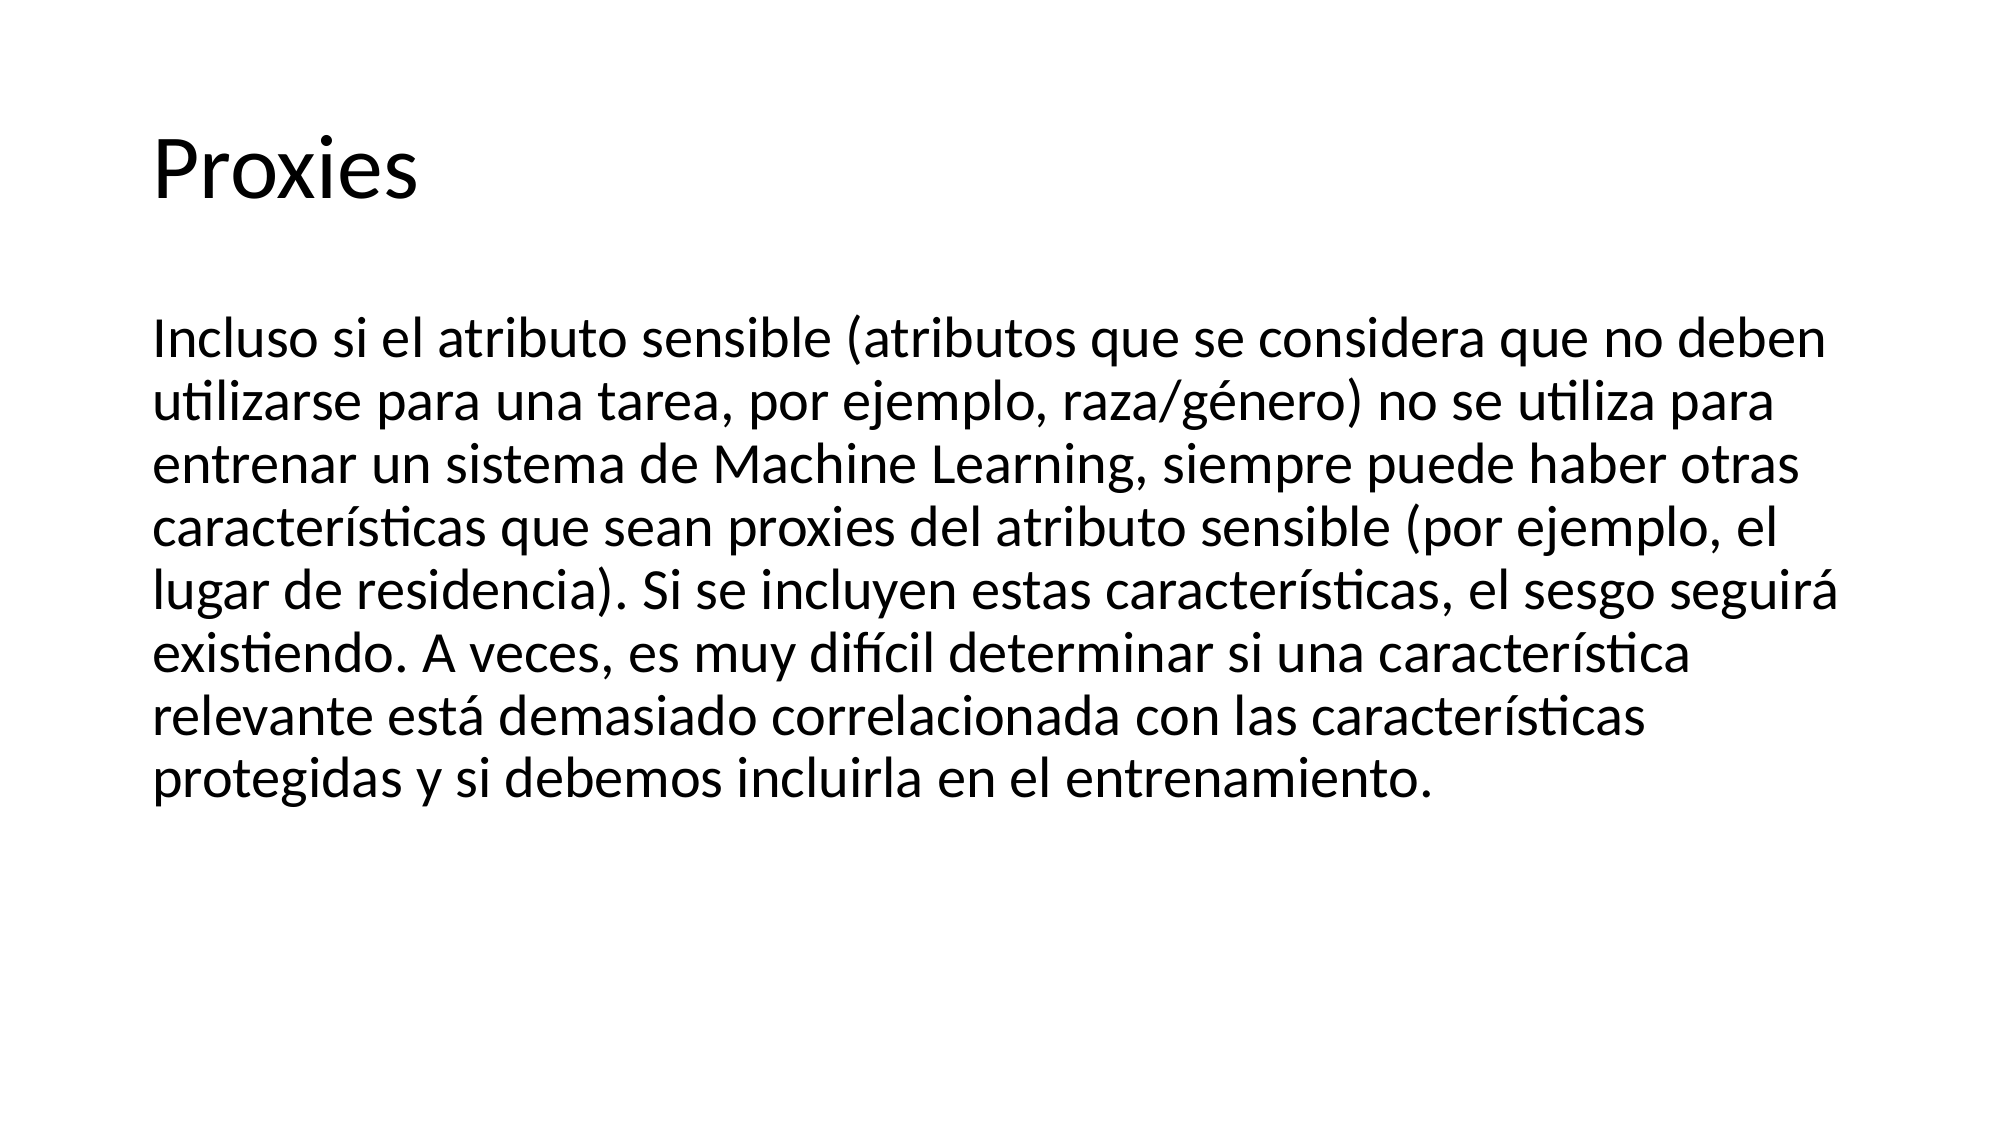

# Proxies
Incluso si el atributo sensible (atributos que se considera que no deben utilizarse para una tarea, por ejemplo, raza/género) no se utiliza para entrenar un sistema de Machine Learning, siempre puede haber otras características que sean proxies del atributo sensible (por ejemplo, el lugar de residencia). Si se incluyen estas características, el sesgo seguirá existiendo. A veces, es muy difícil determinar si una característica relevante está demasiado correlacionada con las características protegidas y si debemos incluirla en el entrenamiento.